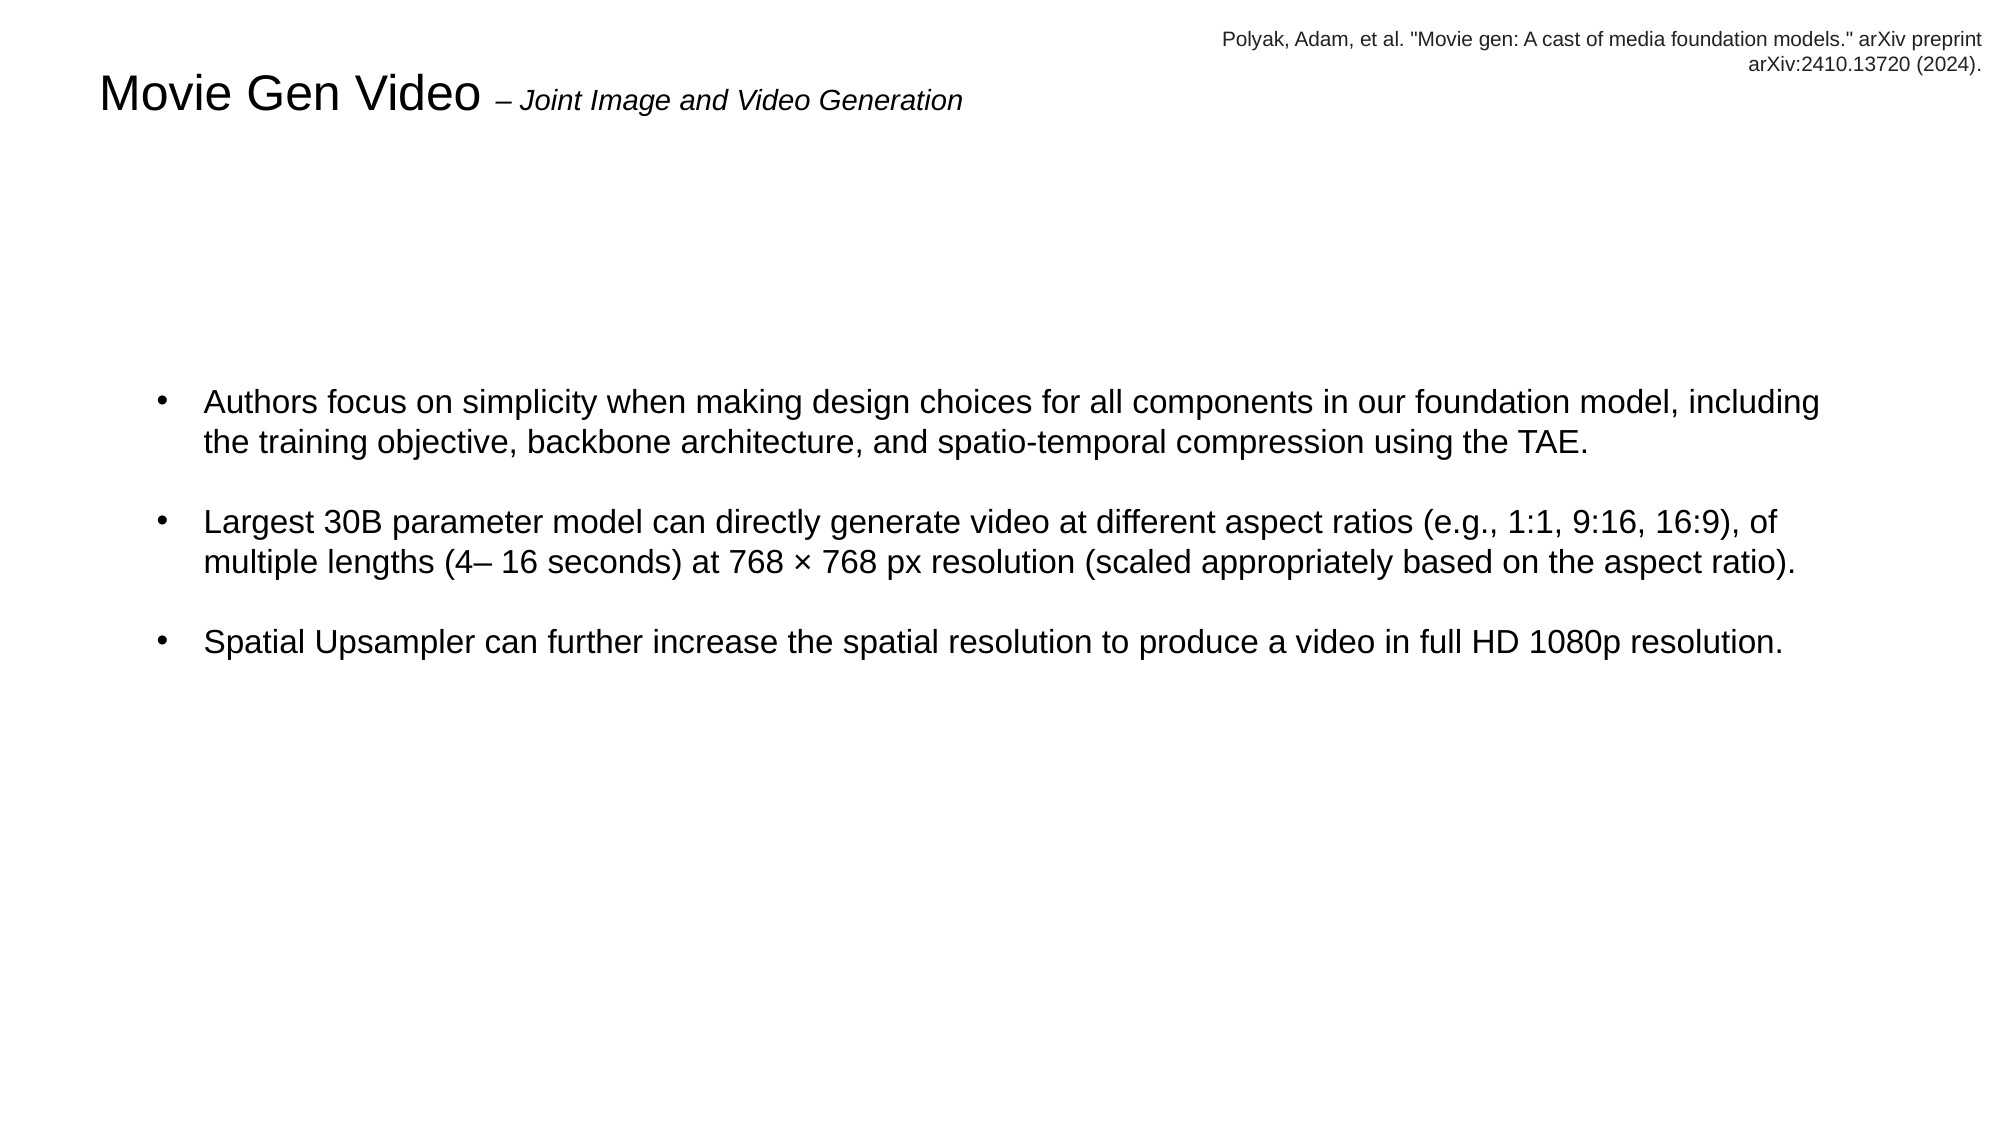

Polyak, Adam, et al. "Movie gen: A cast of media foundation models." arXiv preprint arXiv:2410.13720 (2024).
Movie Gen Video – Joint Image and Video Generation
Authors focus on simplicity when making design choices for all components in our foundation model, including the training objective, backbone architecture, and spatio-temporal compression using the TAE.

Largest 30B parameter model can directly generate video at different aspect ratios (e.g., 1:1, 9:16, 16:9), of multiple lengths (4– 16 seconds) at 768 × 768 px resolution (scaled appropriately based on the aspect ratio).

Spatial Upsampler can further increase the spatial resolution to produce a video in full HD 1080p resolution.